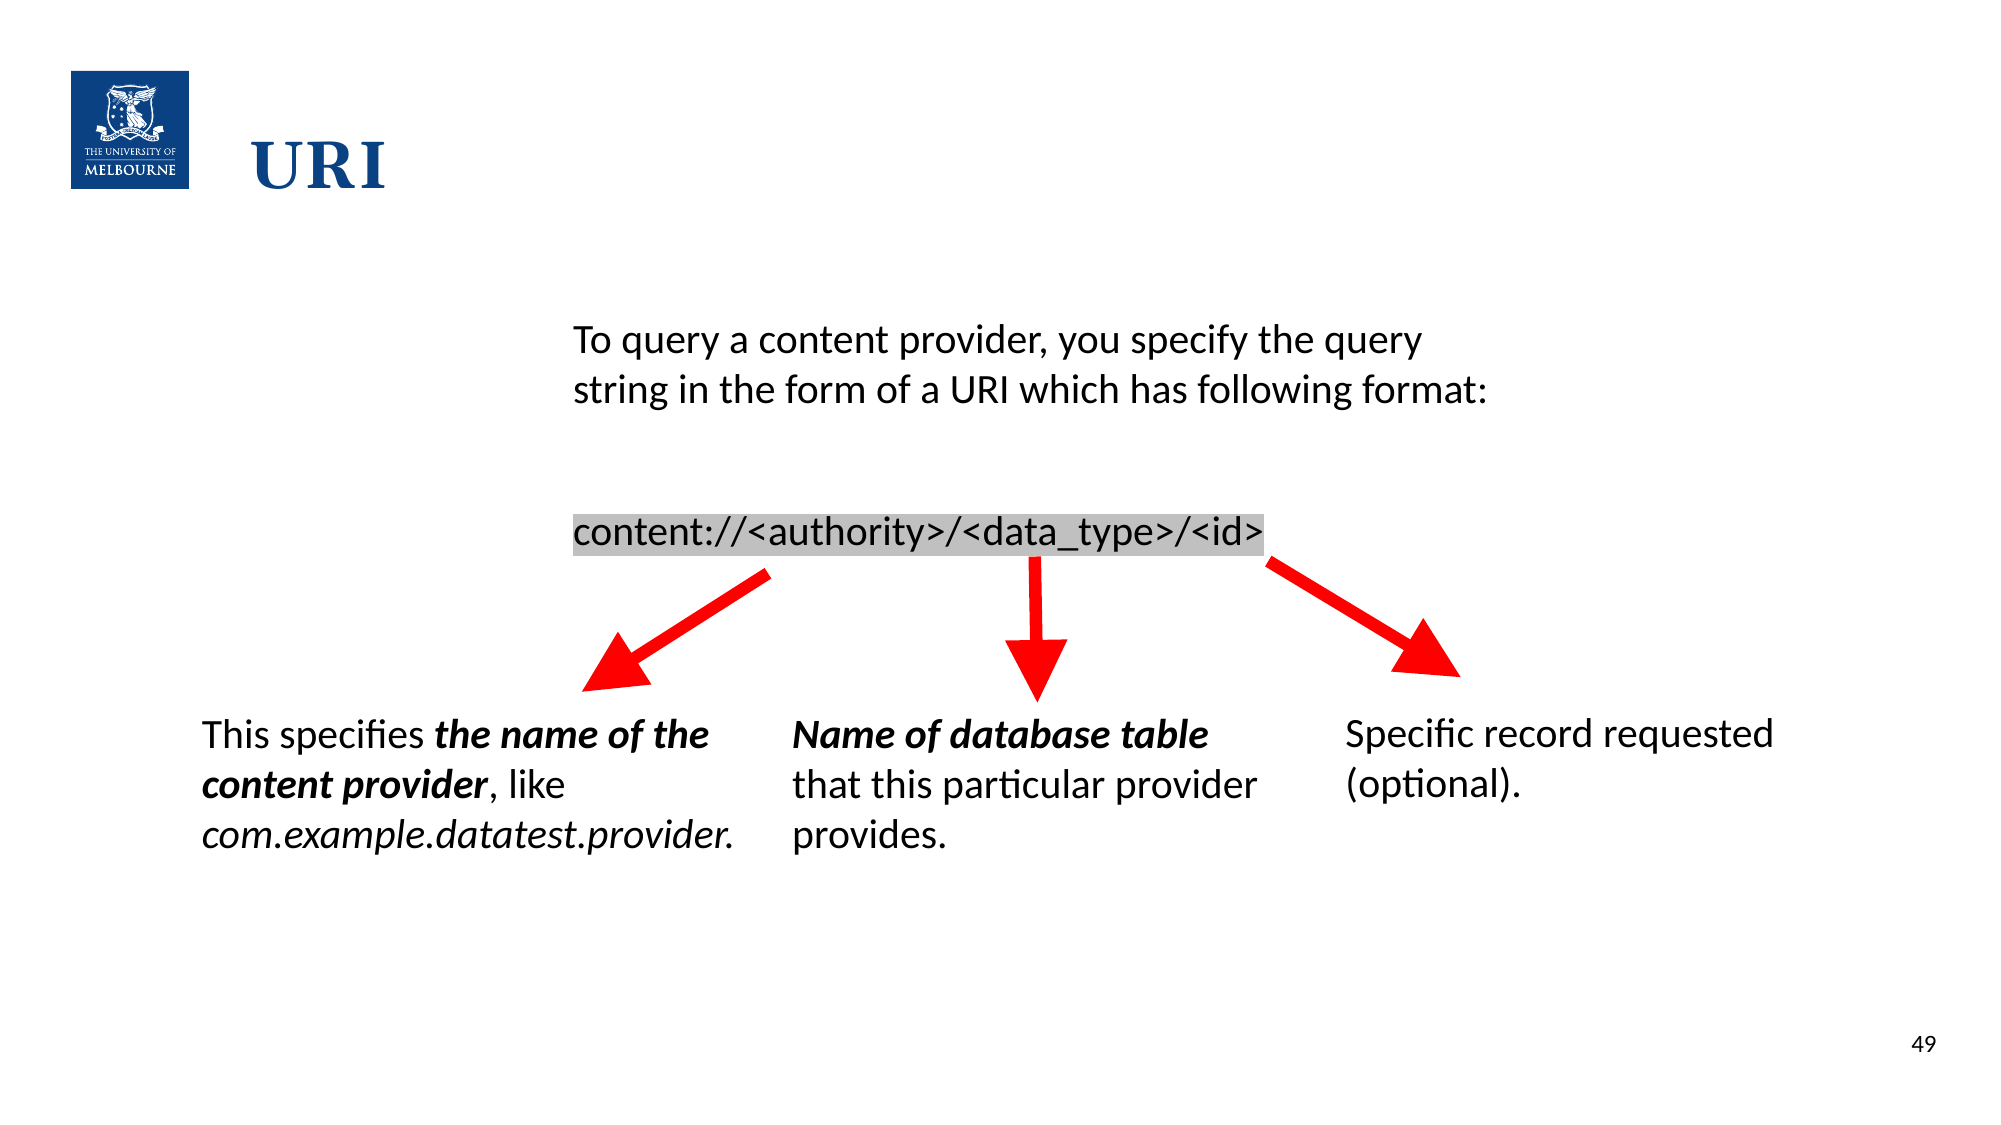

# URI
To query a content provider, you specify the query string in the form of a URI which has following format:

content://<authority>/<data_type>/<id>

Specific record requested (optional).
This specifies the name of the content provider, like com.example.datatest.provider.
Name of database table that this particular provider provides.
49